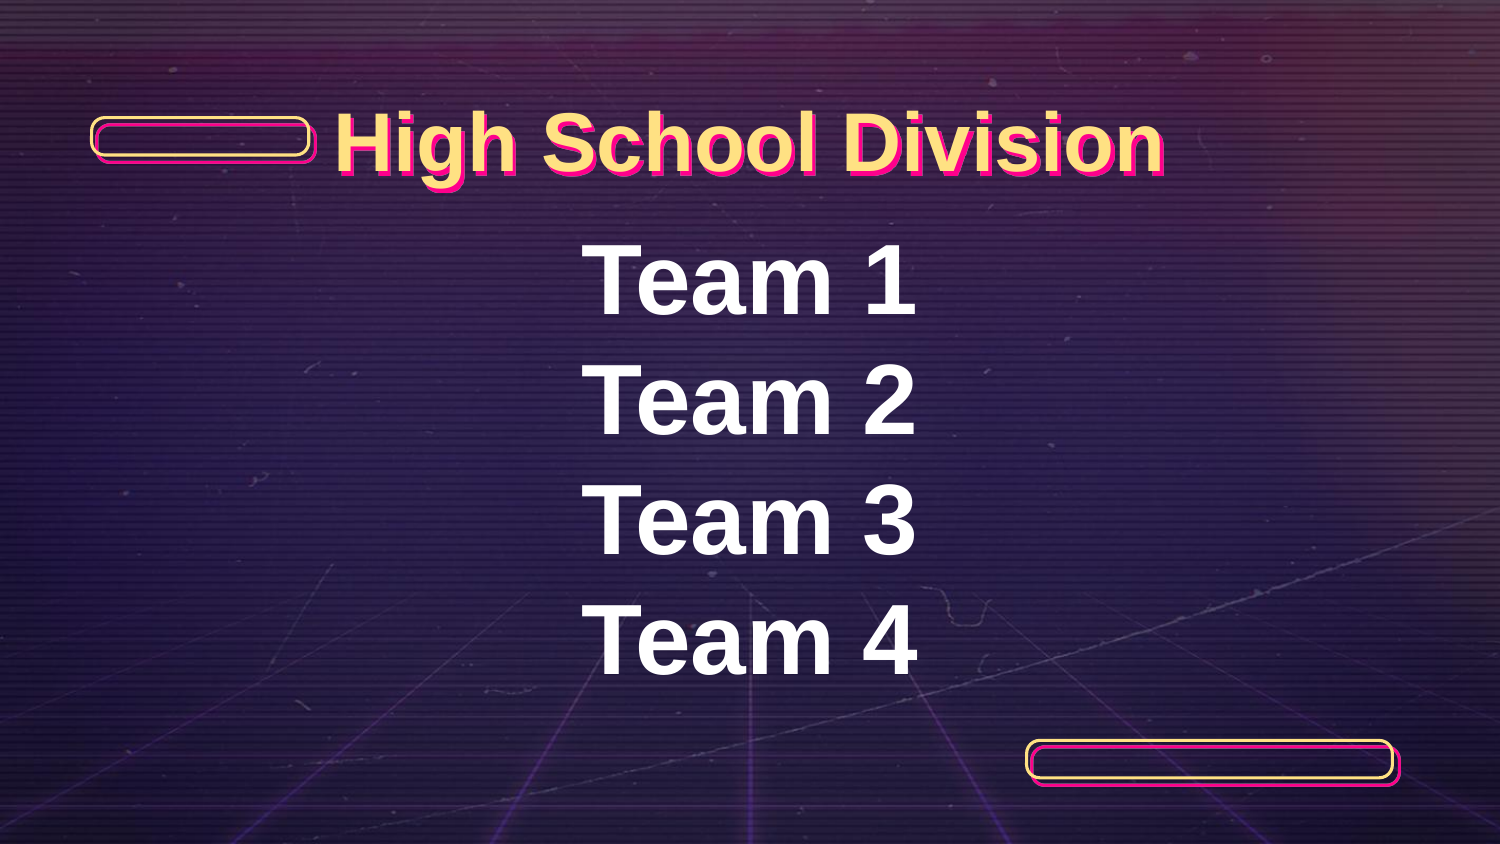

# High School Division
Team 1
Team 2
Team 3
Team 4